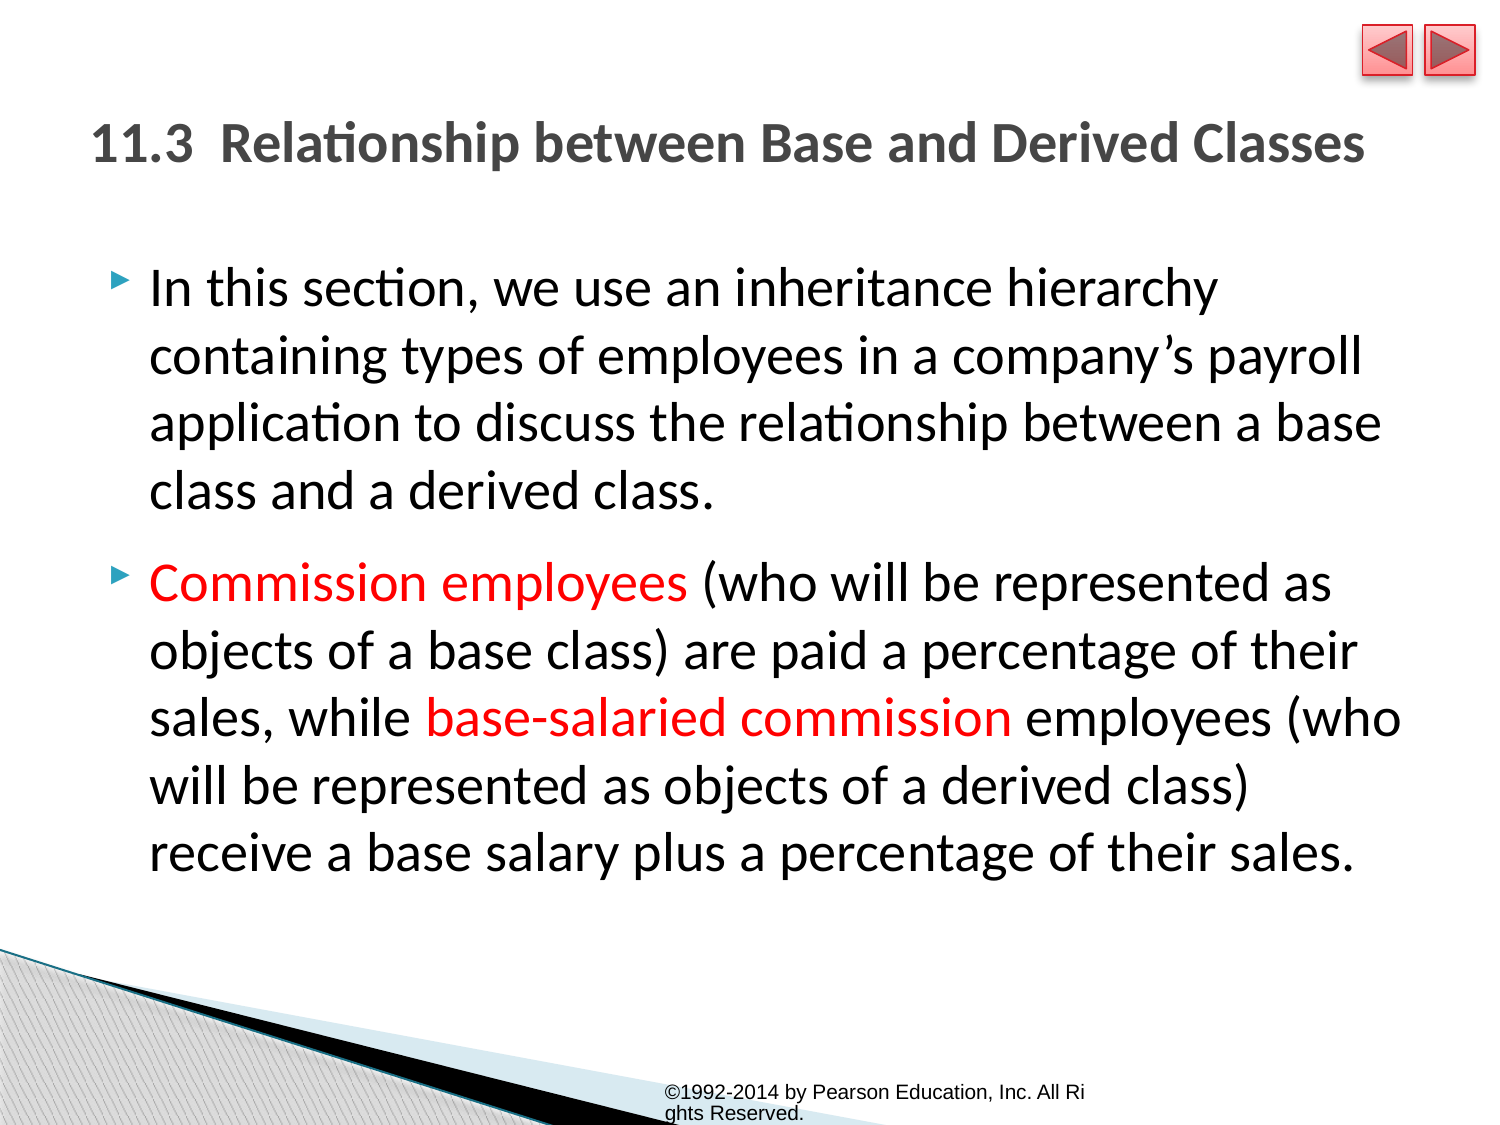

# 11.3  Relationship between Base and Derived Classes
In this section, we use an inheritance hierarchy containing types of employees in a company’s payroll application to discuss the relationship between a base class and a derived class.
Commission employees (who will be represented as objects of a base class) are paid a percentage of their sales, while base-salaried commission employees (who will be represented as objects of a derived class) receive a base salary plus a percentage of their sales.
©1992-2014 by Pearson Education, Inc. All Rights Reserved.